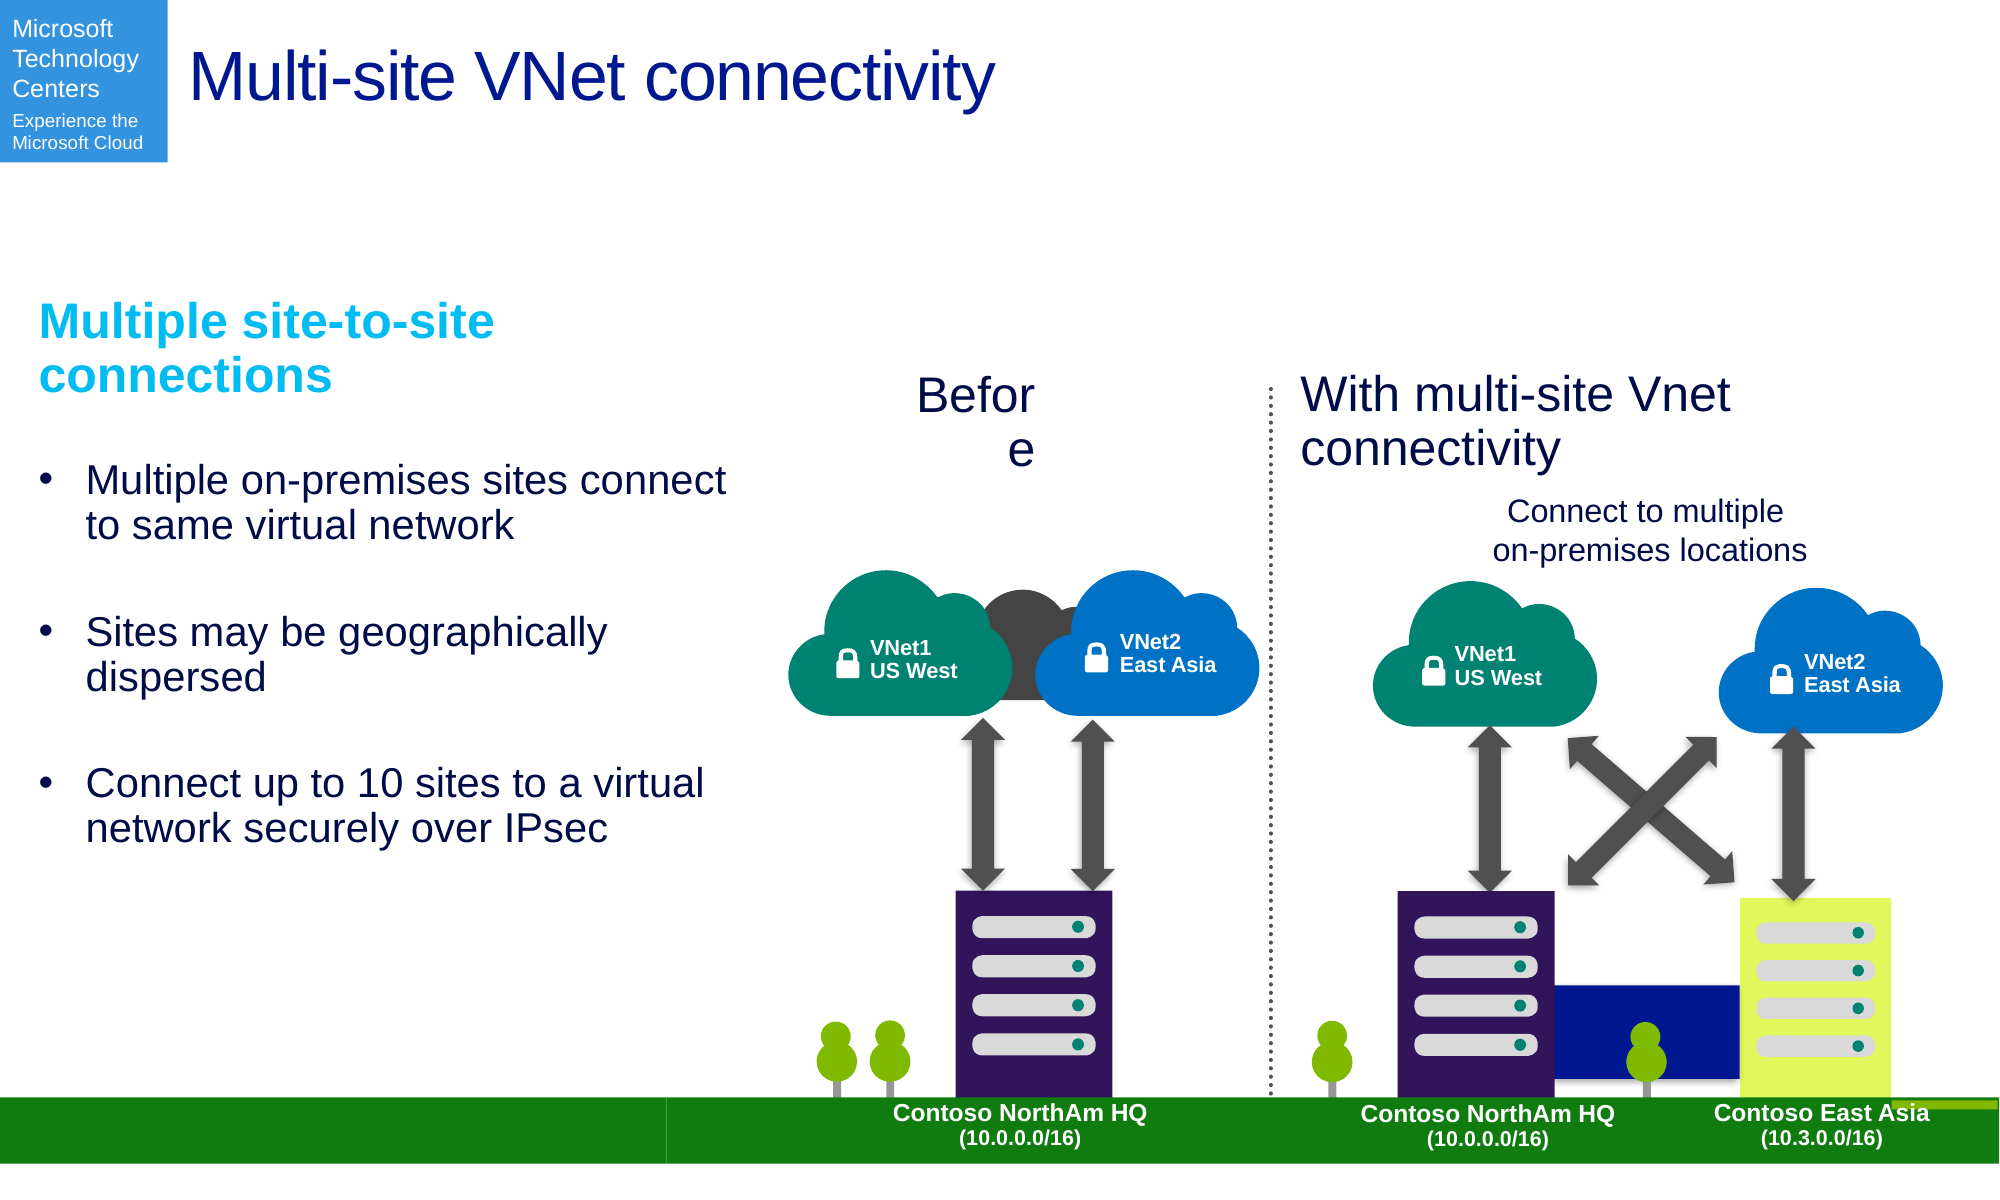

# Multi-site VNet connectivity
Multiple site-to-site connections

Multiple on-premises sites connect to same virtual network

Sites may be geographically dispersed

Connect up to 10 sites to a virtual network securely over IPsec
With multi-site Vnet connectivity
Before
Connect to multiple
on-premises locations

VNet2
East Asia

VNet2
East Asia
VNet1
US West
VNet1
US West

One-to-one
connection

Contoso East Asia (10.3.0.0/16)
Contoso NorthAm HQ (10.0.0.0/16)
Contoso NorthAm HQ (10.0.0.0/16)